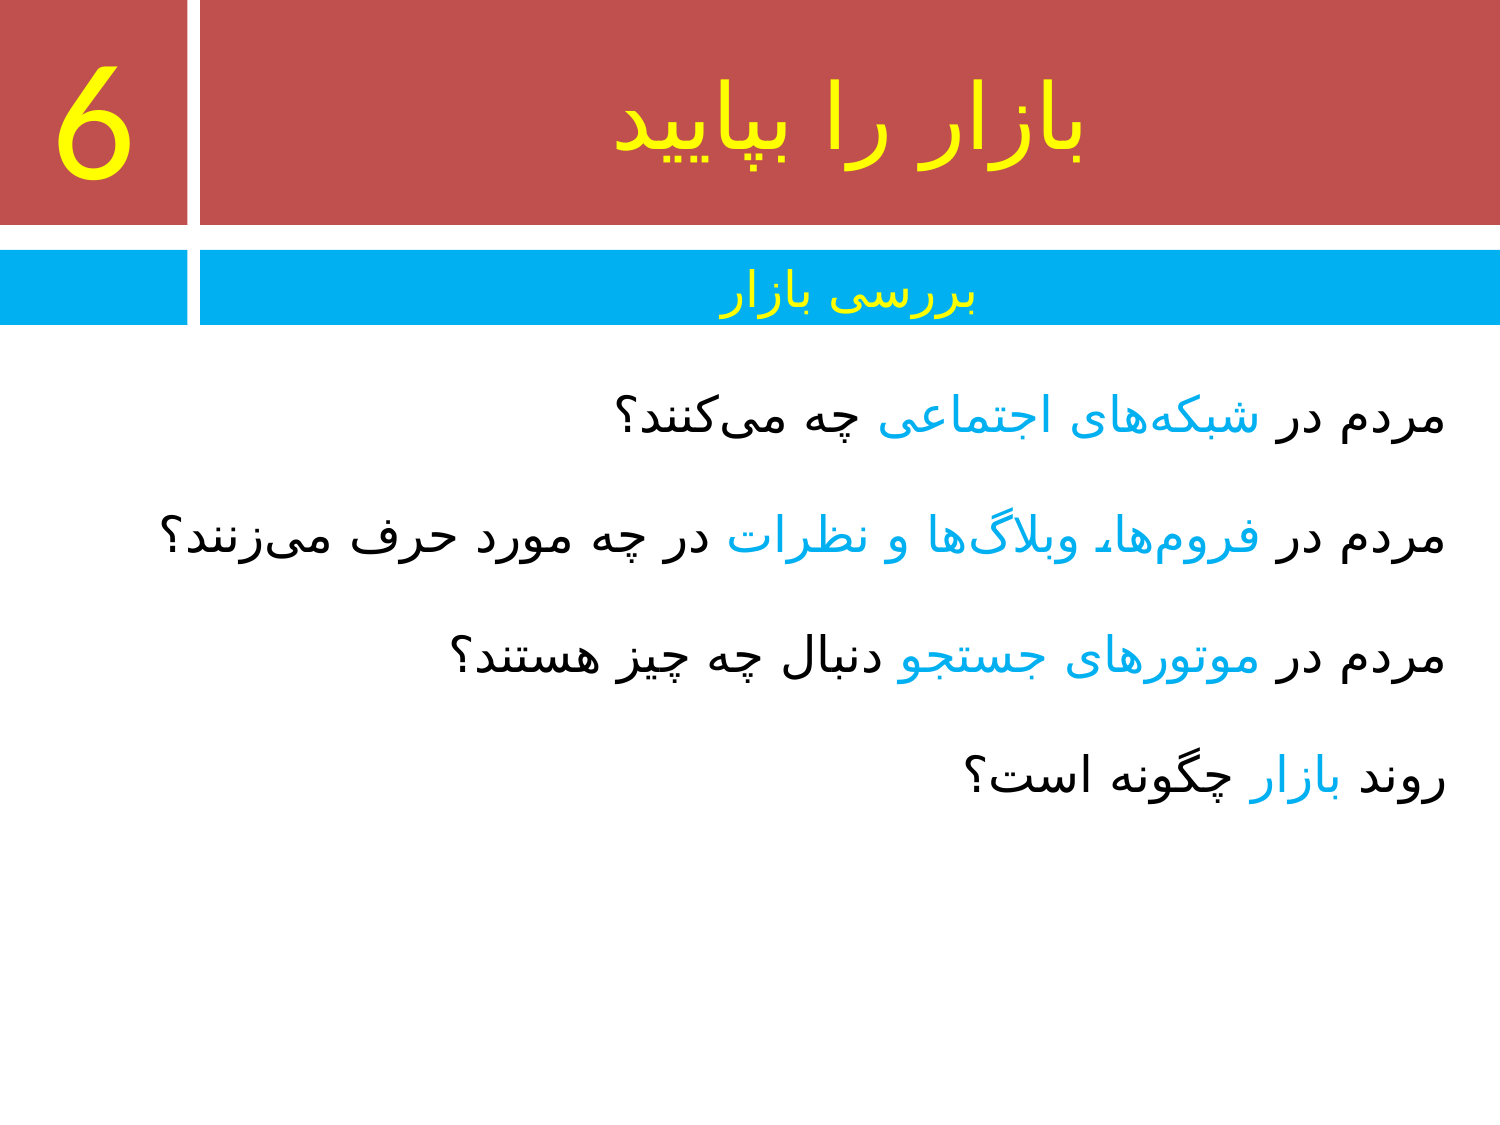

6
# بازار را بپایید

بررسی بازار
مردم در شبکه‌های اجتماعی چه می‌کنند؟

مردم در فروم‌ها، وبلاگ‌ها و نظرات در چه مورد حرف می‌زنند؟

مردم در موتورهای جستجو دنبال چه چیز هستند؟

روند بازار چگونه است؟